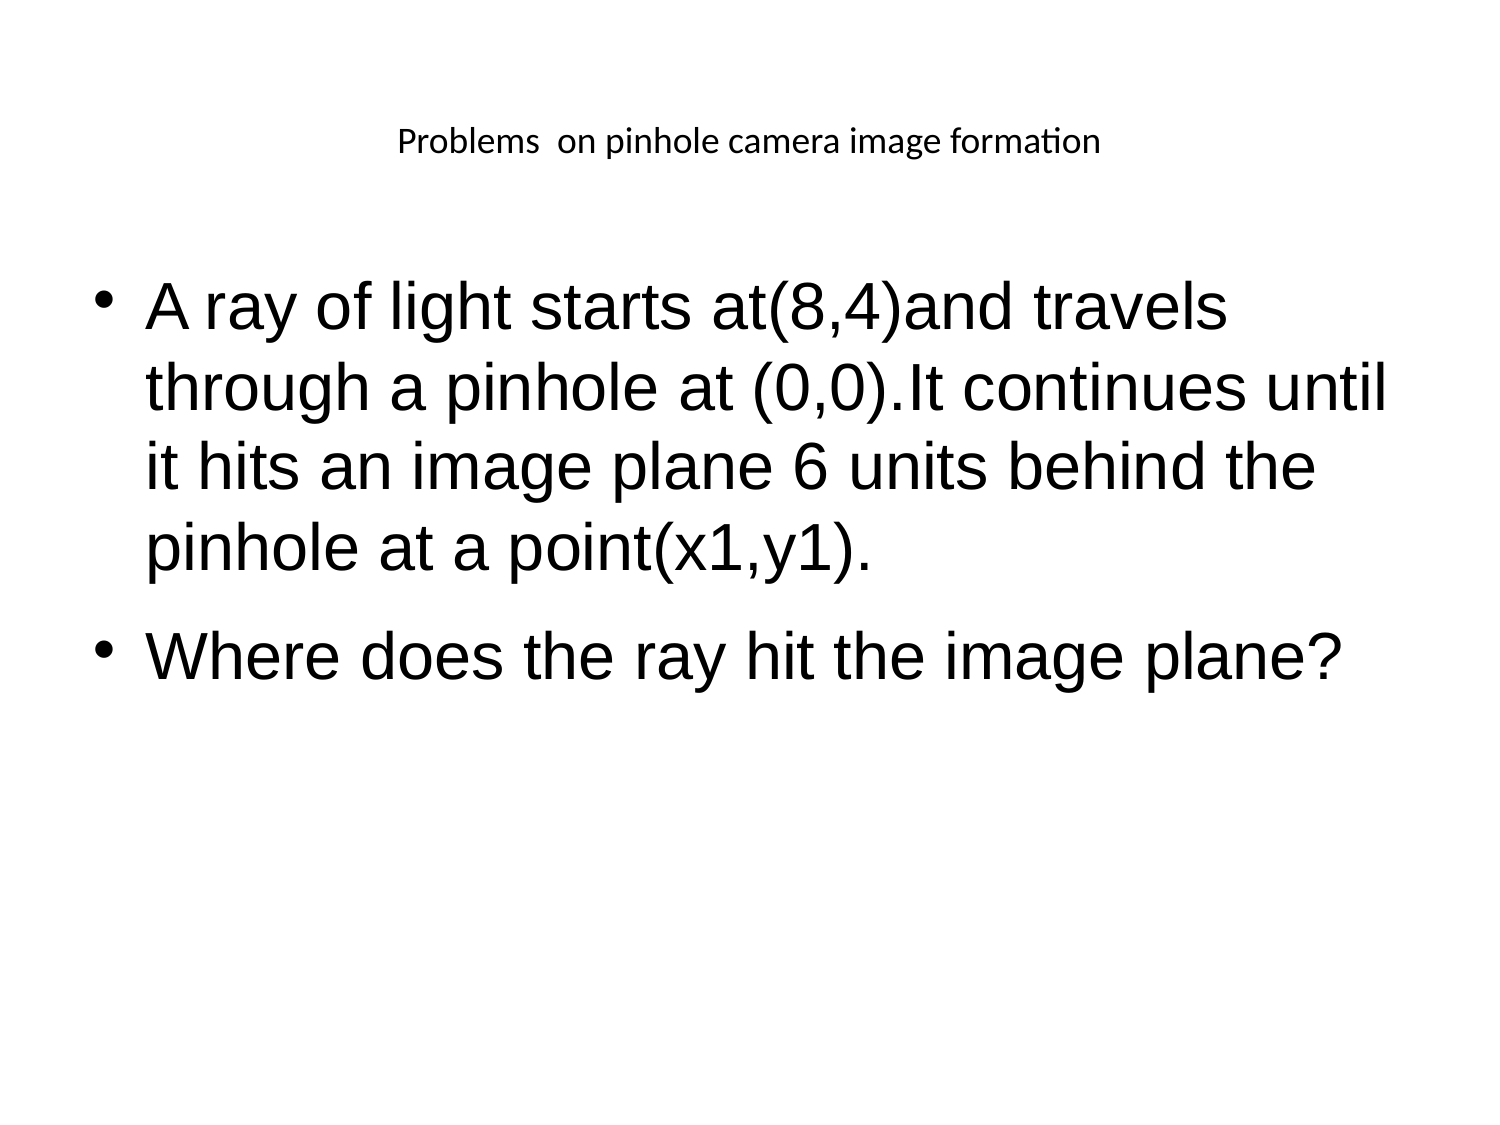

Problems  on pinhole camera image formation

A ray of light starts at(8,4)and travels through a pinhole at (0,0).It continues until it hits an image plane 6 units behind the pinhole at a point(x1,y1).
Where does the ray hit the image plane?